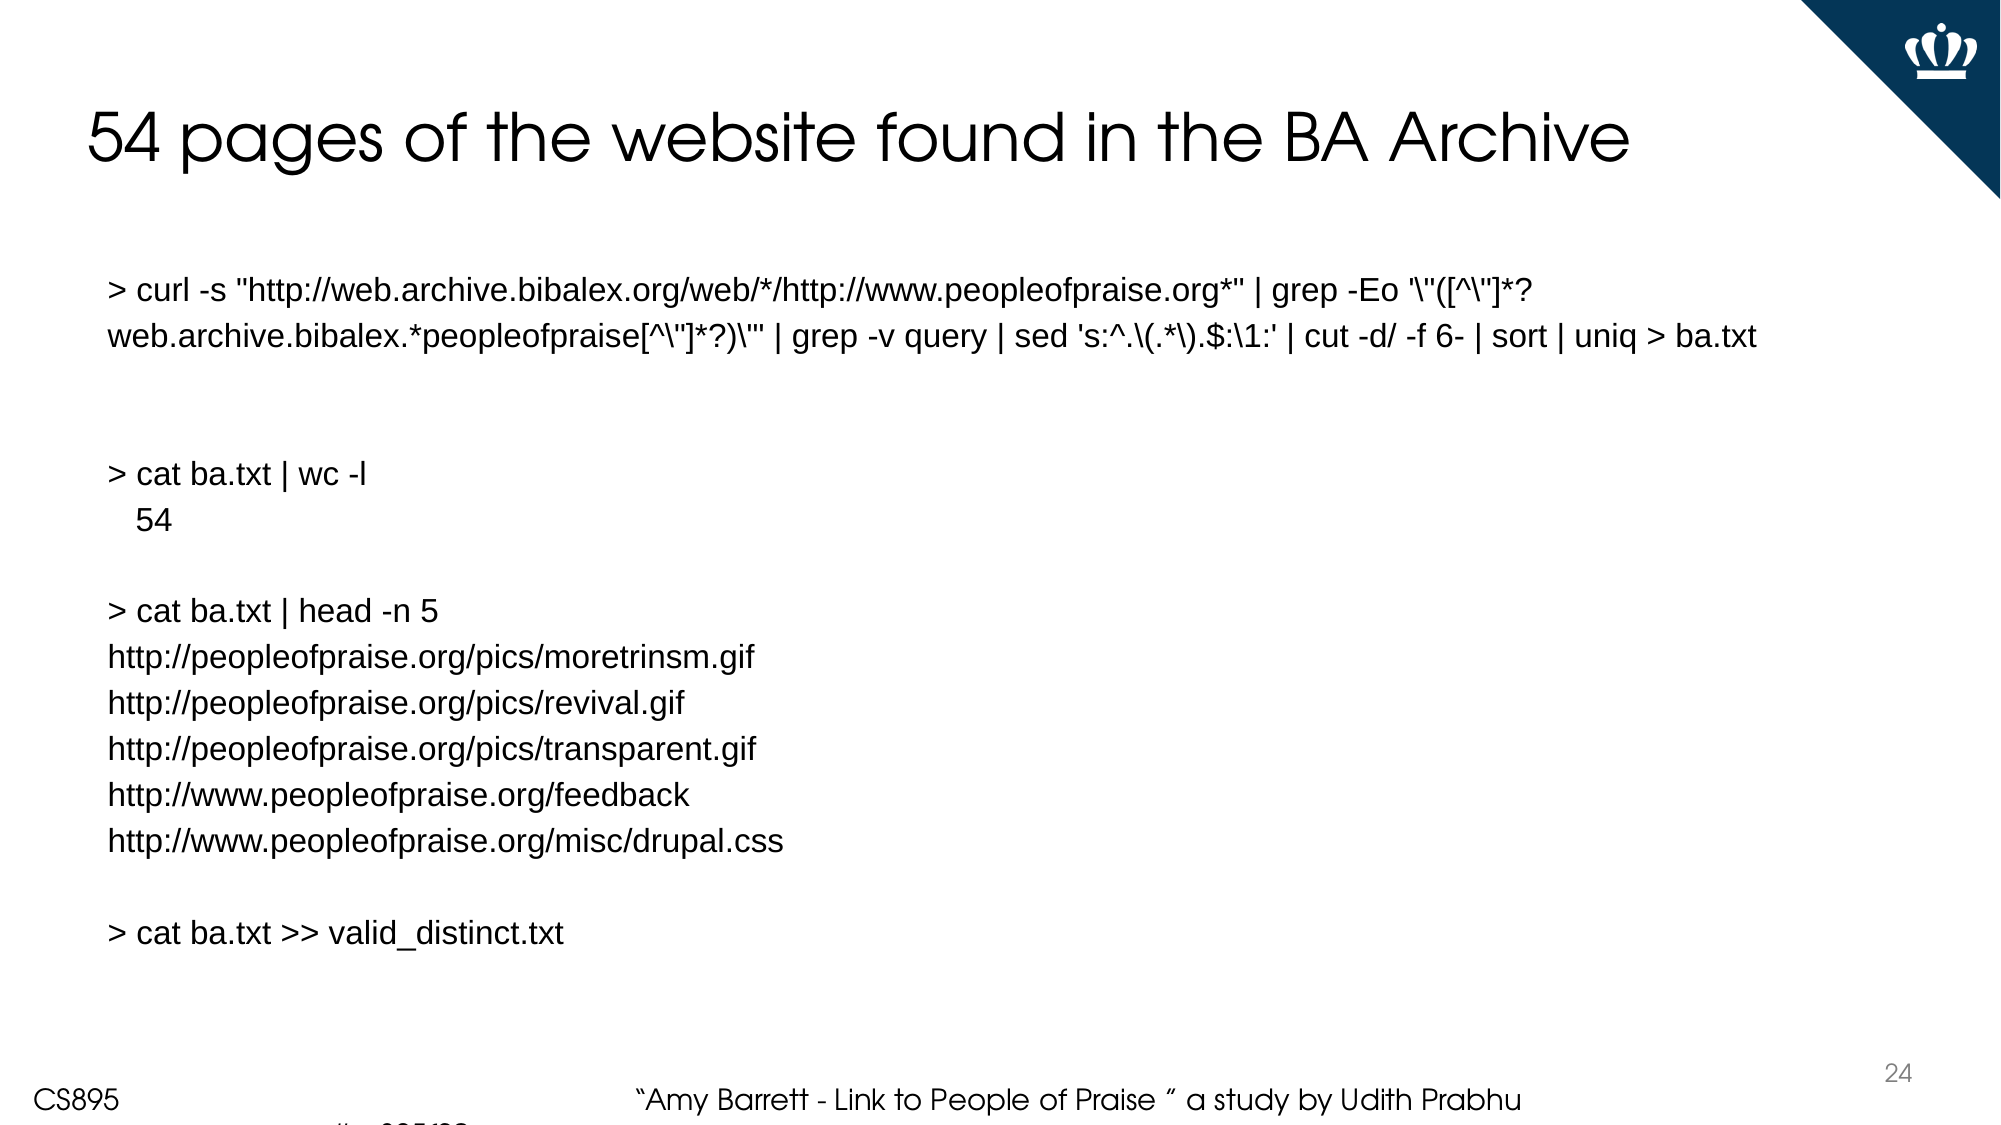

# 54 pages of the website found in the BA Archive
> curl -s "http://web.archive.bibalex.org/web/*/http://www.peopleofpraise.org*" | grep -Eo '\"([^\"]*?web.archive.bibalex.*peopleofpraise[^\"]*?)\"' | grep -v query | sed 's:^.\(.*\).$:\1:' | cut -d/ -f 6- | sort | uniq > ba.txt

> cat ba.txt | wc -l
   54

> cat ba.txt | head -n 5
http://peopleofpraise.org/pics/moretrinsm.gif
http://peopleofpraise.org/pics/revival.gif
http://peopleofpraise.org/pics/transparent.gif
http://www.peopleofpraise.org/feedback
http://www.peopleofpraise.org/misc/drupal.css

> cat ba.txt >> valid_distinct.txt

24
CS895				“Amy Barrett - Link to People of Praise ” a study by Udith Prabhu				#cs895f20